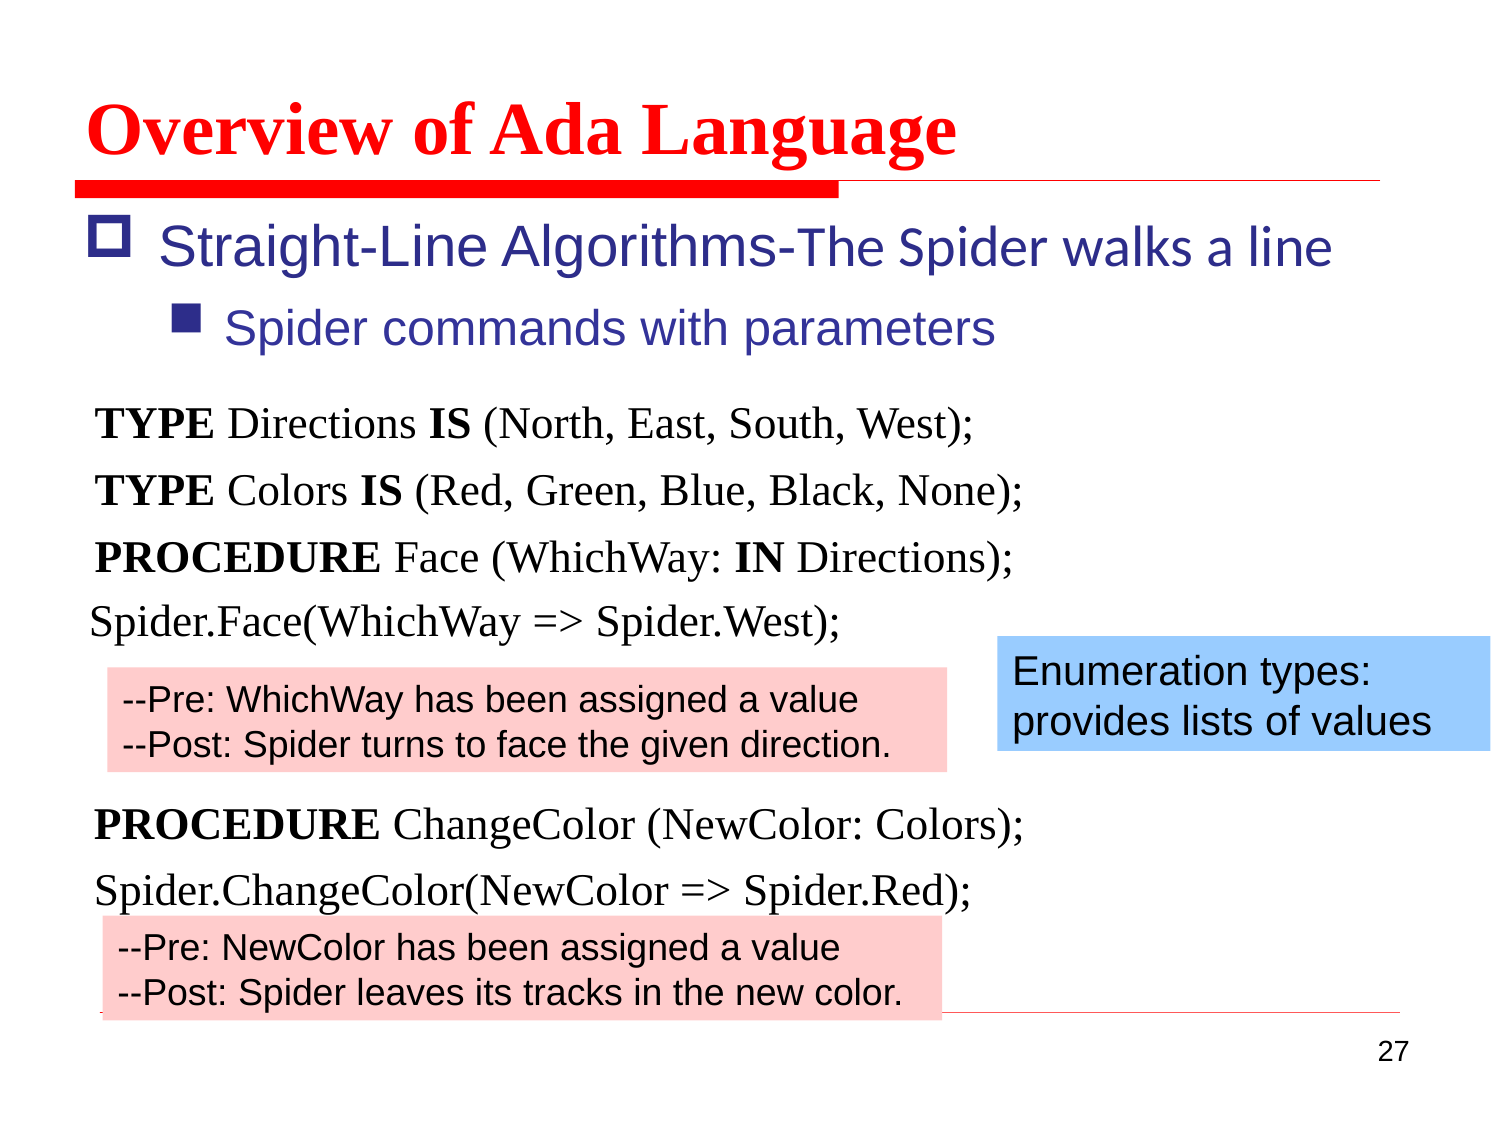

Overview of Ada Language
Straight-Line Algorithms-The Spider walks a line
Spider commands with parameters
TYPE Directions IS (North, East, South, West);

TYPE Colors IS (Red, Green, Blue, Black, None);

PROCEDURE Face (WhichWay: IN Directions);
Spider.Face(WhichWay => Spider.West);
Enumeration types: provides lists of values
--Pre: WhichWay has been assigned a value
--Post: Spider turns to face the given direction.
PROCEDURE ChangeColor (NewColor: Colors);

Spider.ChangeColor(NewColor => Spider.Red);
--Pre: NewColor has been assigned a value
--Post: Spider leaves its tracks in the new color.
27